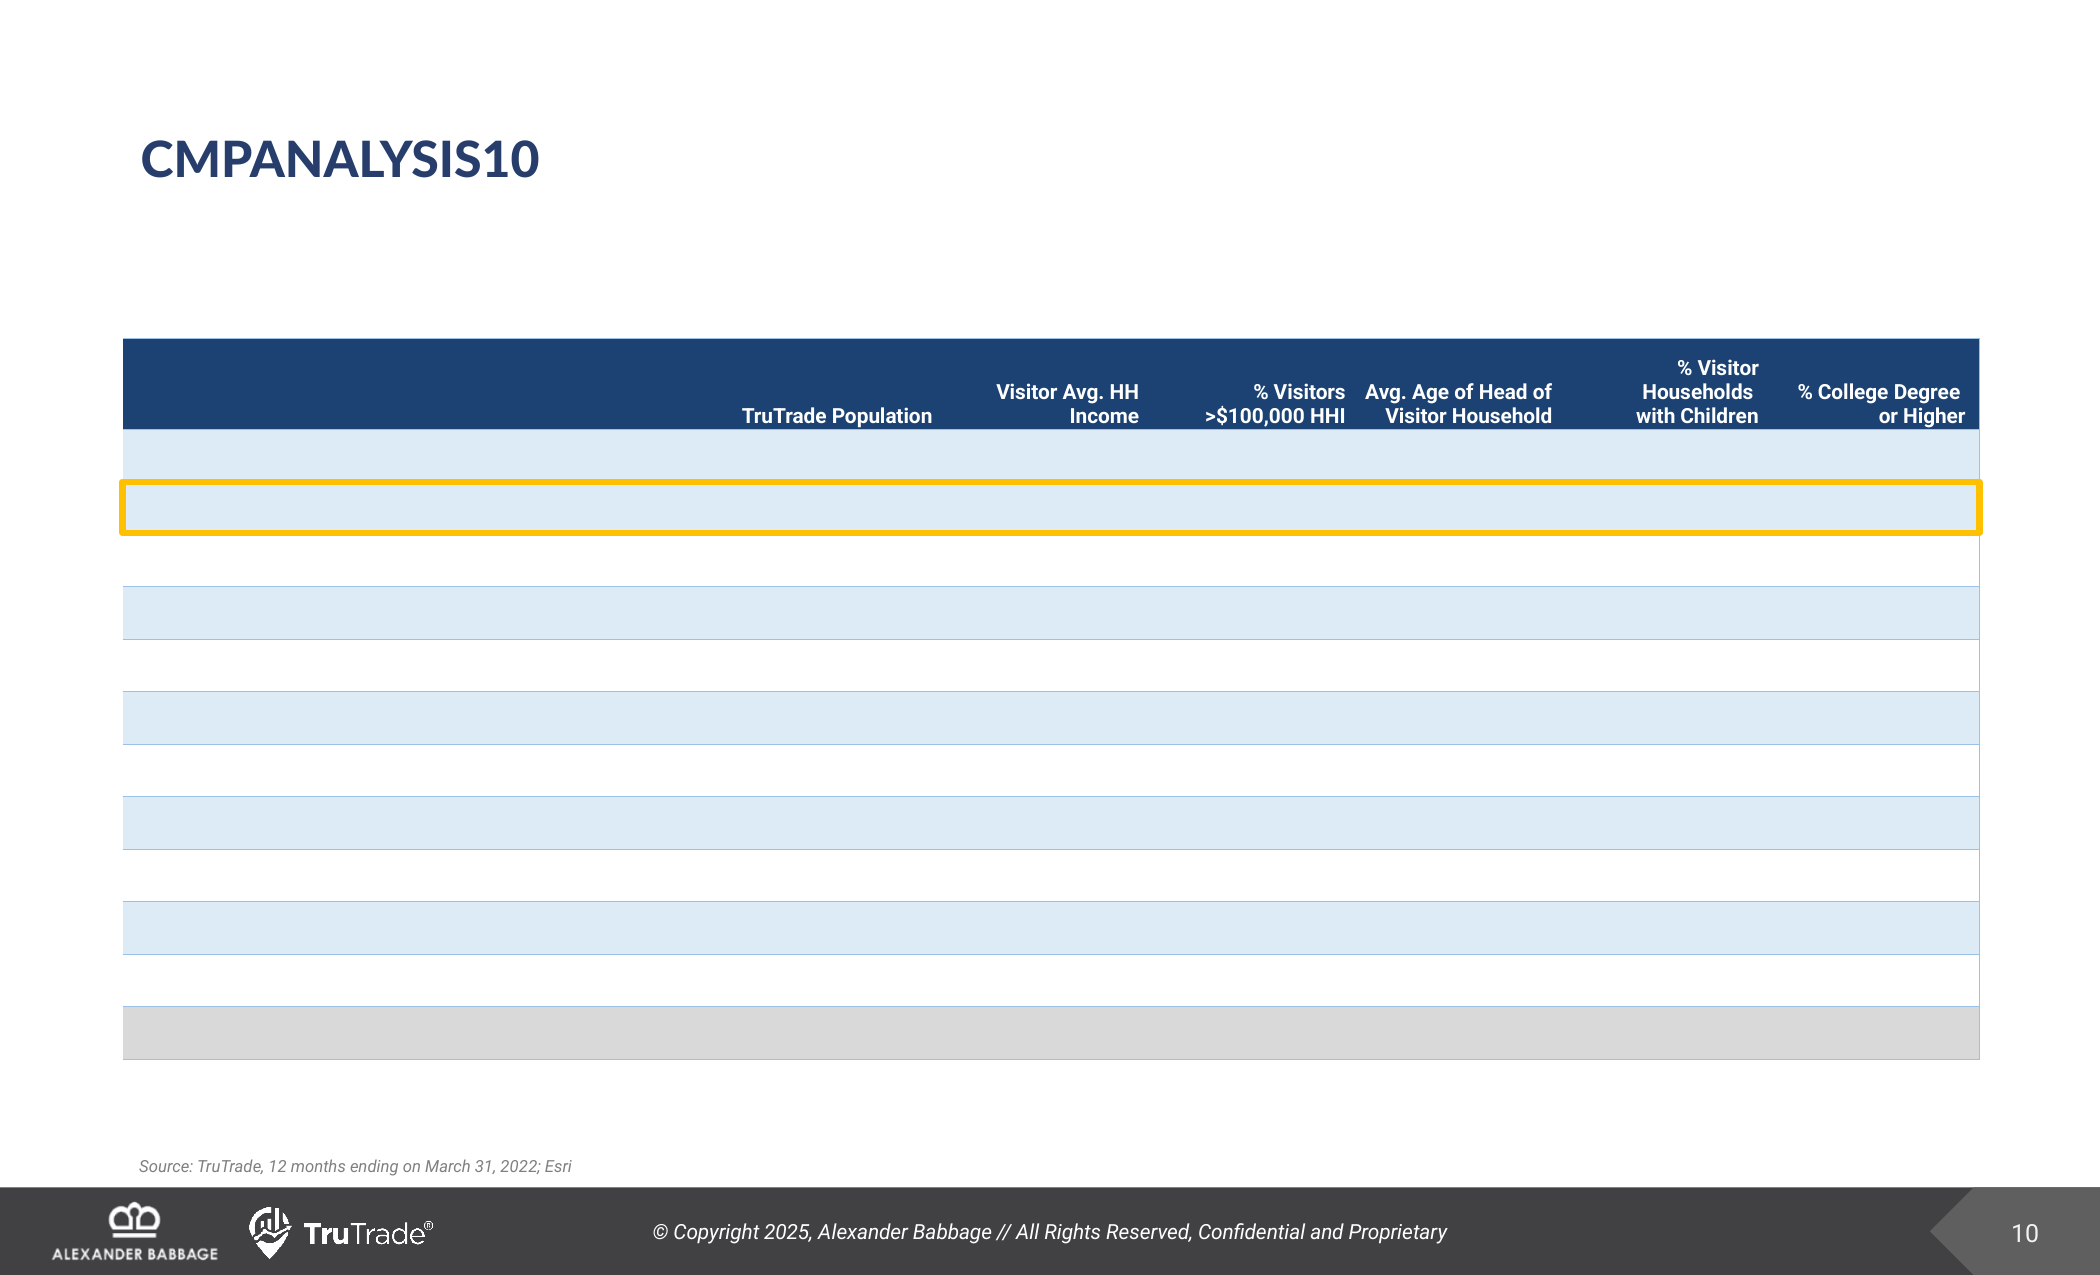

# CMPANALYSIS10
|  | TruTrade Population | Visitor Avg. HH Income | % Visitors >$100,000 HHI | Avg. Age of Head of Visitor Household | % Visitor Households with Children | % College Degree or Higher |
| --- | --- | --- | --- | --- | --- | --- |
|  |  |  |  |  |  |  |
|  |  |  |  |  |  |  |
|  |  |  |  |  |  |  |
|  |  |  |  |  |  |  |
|  |  |  |  |  |  |  |
|  |  |  |  |  |  |  |
|  |  |  |  |  |  |  |
|  |  |  |  |  |  |  |
|  |  |  |  |  |  |  |
|  |  |  |  |  |  |  |
|  |  |  |  |  |  |  |
|  |  |  |  |  |  |  |

Source: TruTrade, 12 months ending on March 31, 2022; Esri
10